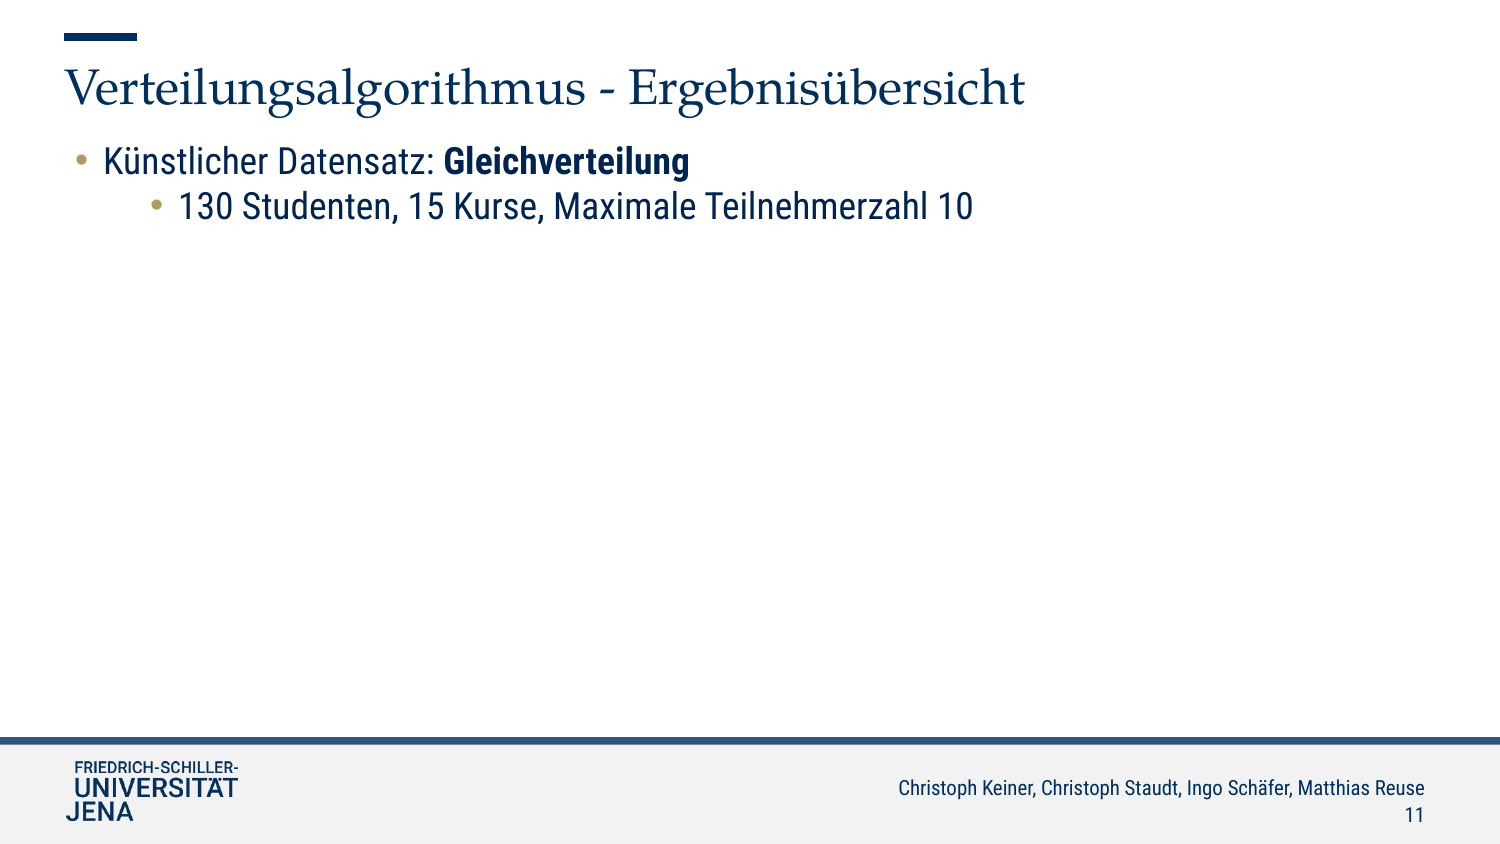

Verteilungsalgorithmus - Ergebnisübersicht
Künstlicher Datensatz: Gleichverteilung
130 Studenten, 15 Kurse, Maximale Teilnehmerzahl 10

Christoph Keiner, Christoph Staudt, Ingo Schäfer, Matthias Reuse